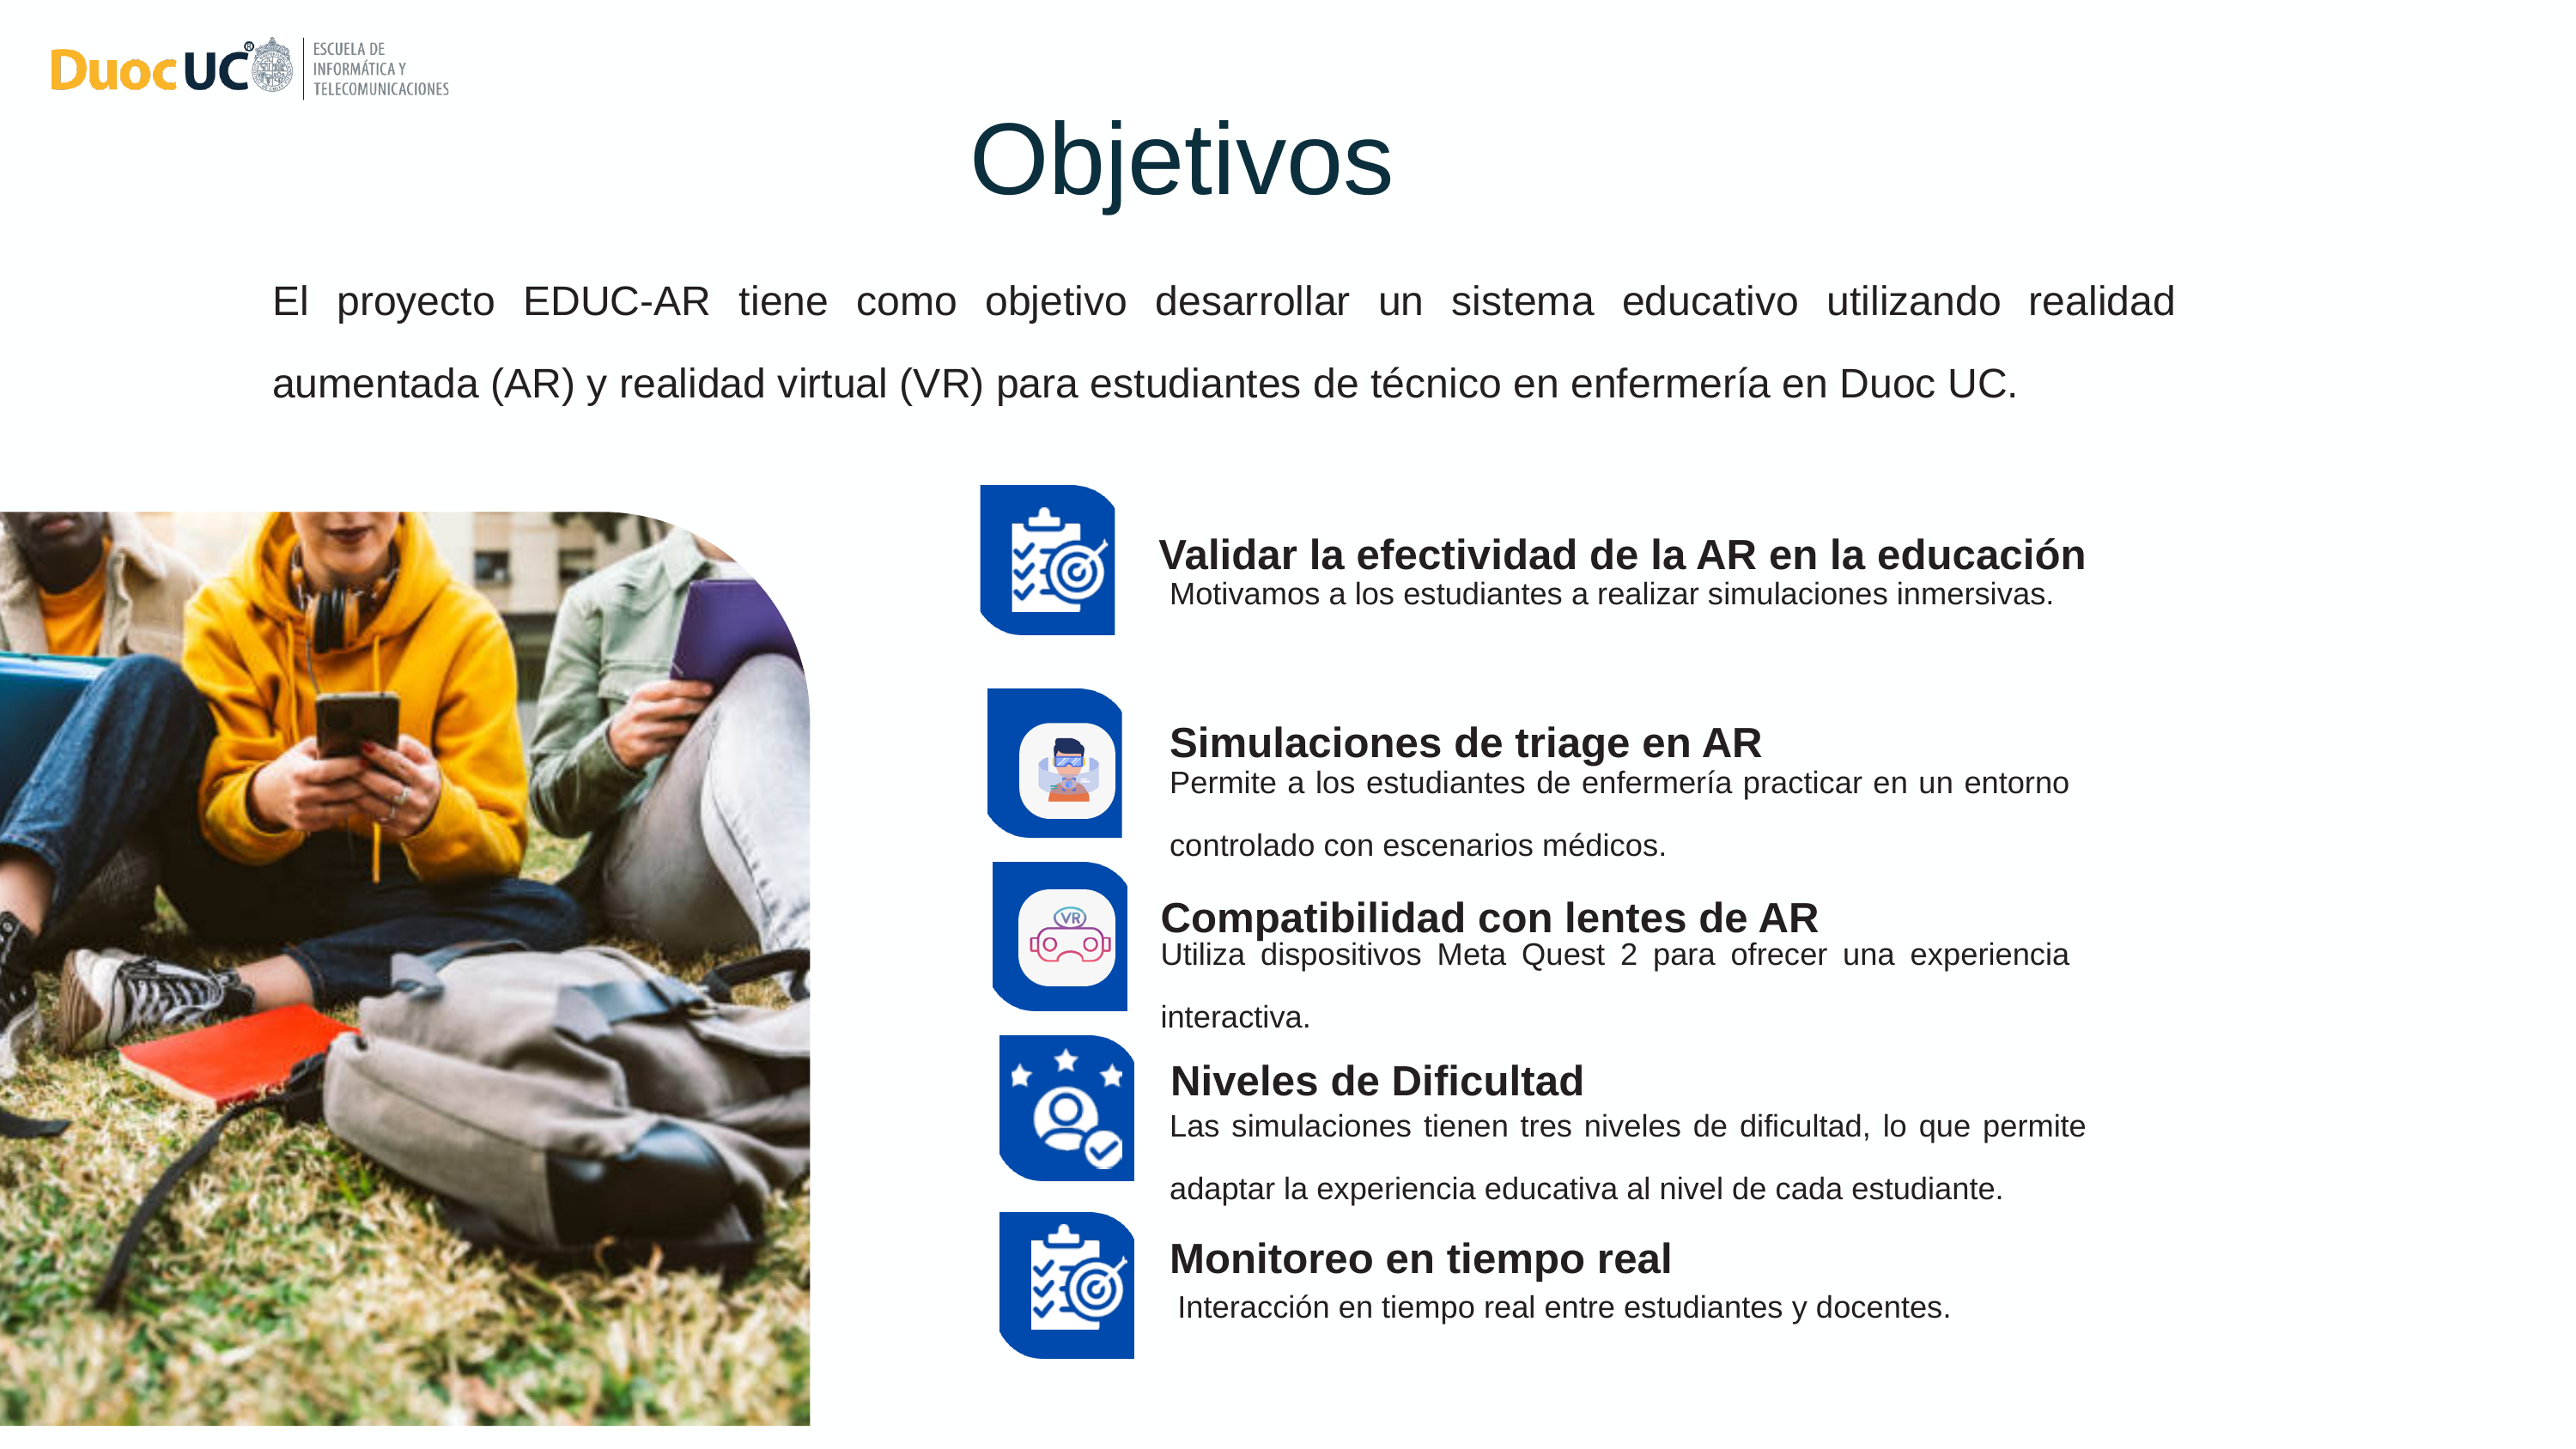

Objetivos
El proyecto EDUC-AR tiene como objetivo desarrollar un sistema educativo utilizando realidad aumentada (AR) y realidad virtual (VR) para estudiantes de técnico en enfermería en Duoc UC.

Validar la efectividad de la AR en la educación

Motivamos a los estudiantes a realizar simulaciones inmersivas.
Simulaciones de triage en AR

Permite a los estudiantes de enfermería practicar en un entorno controlado con escenarios médicos.
Compatibilidad con lentes de AR

Utiliza dispositivos Meta Quest 2 para ofrecer una experiencia interactiva.
Niveles de Dificultad

Las simulaciones tienen tres niveles de dificultad, lo que permite adaptar la experiencia educativa al nivel de cada estudiante.
Monitoreo en tiempo real

Interacción en tiempo real entre estudiantes y docentes.